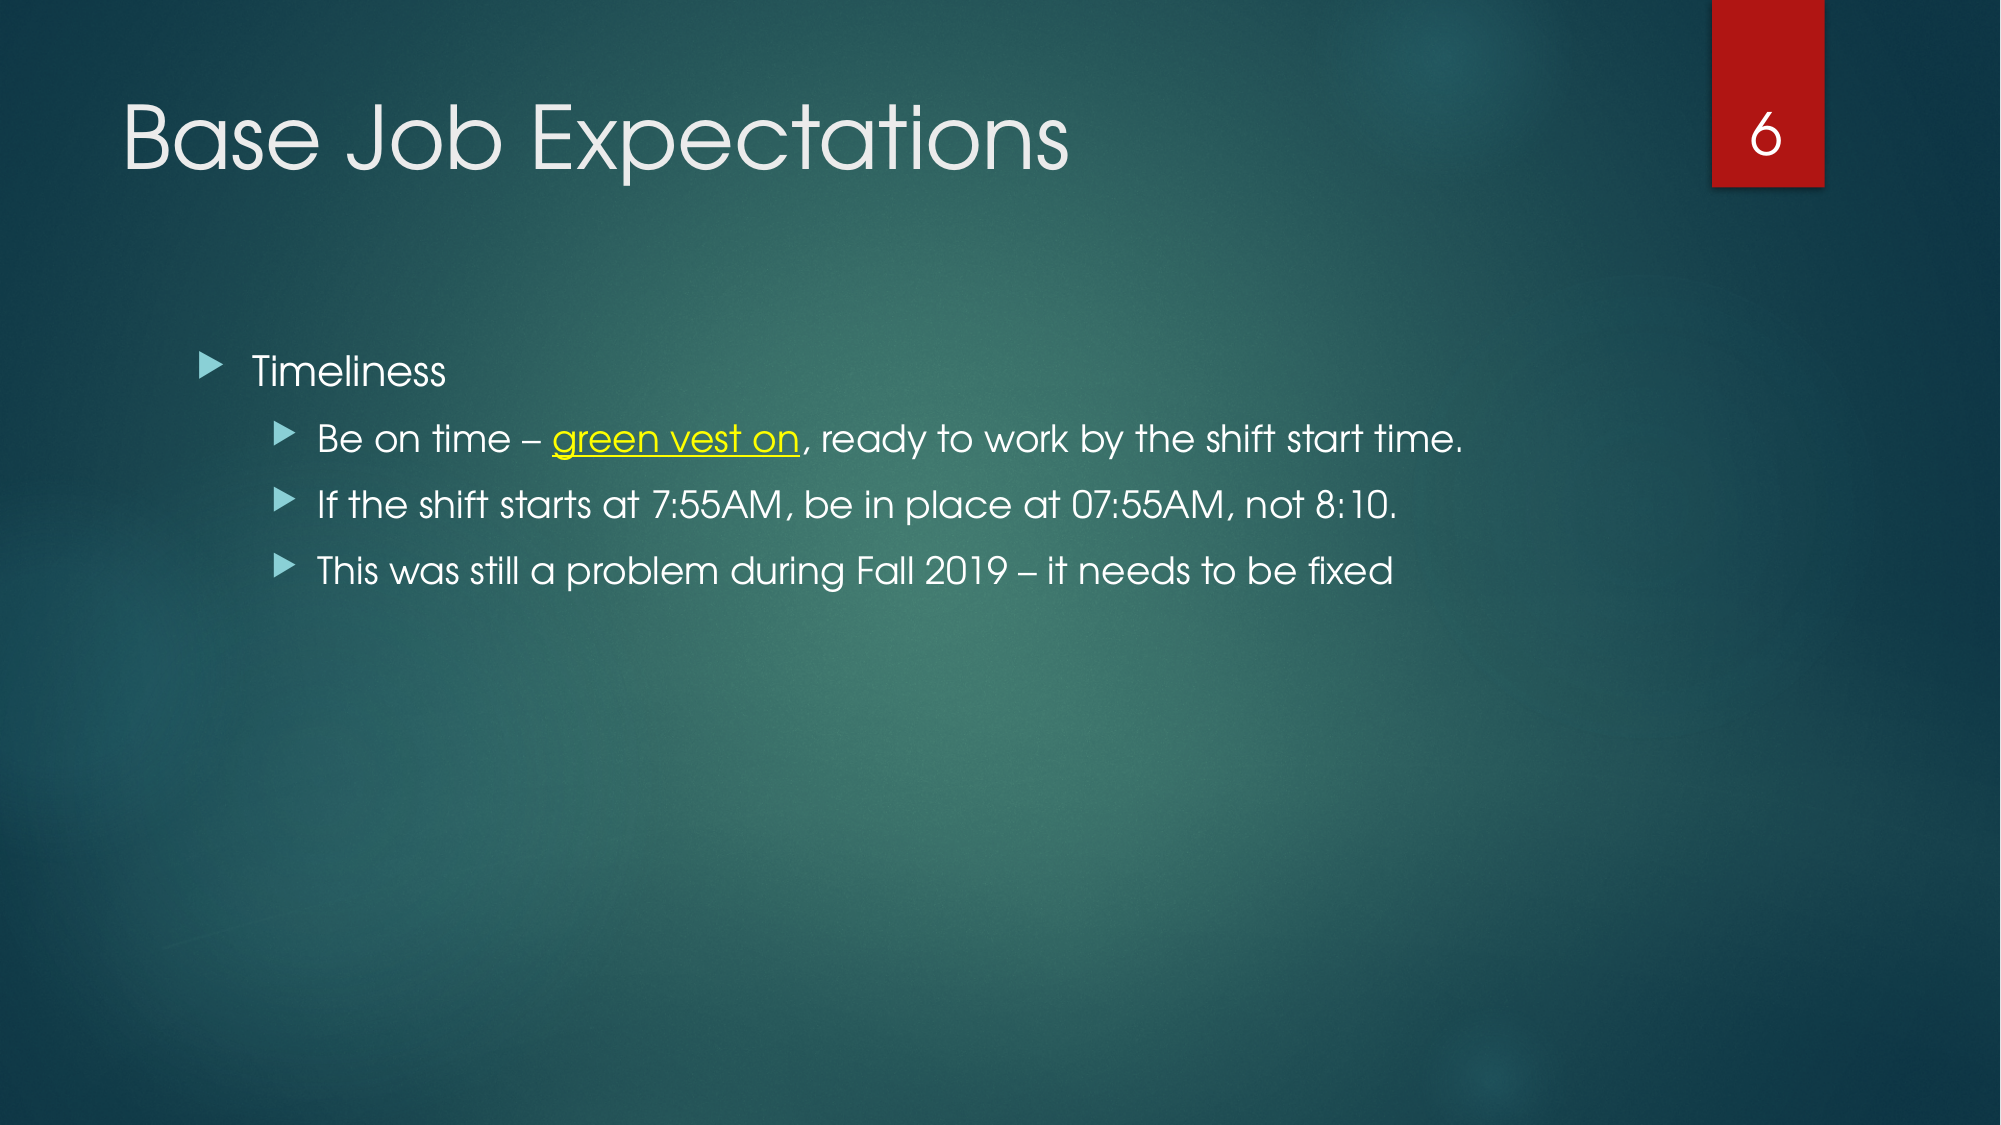

6
# Base Job Expectations
Timeliness
Be on time – green vest on, ready to work by the shift start time.
If the shift starts at 7:55AM, be in place at 07:55AM, not 8:10.
This was still a problem during Fall 2019 – it needs to be fixed